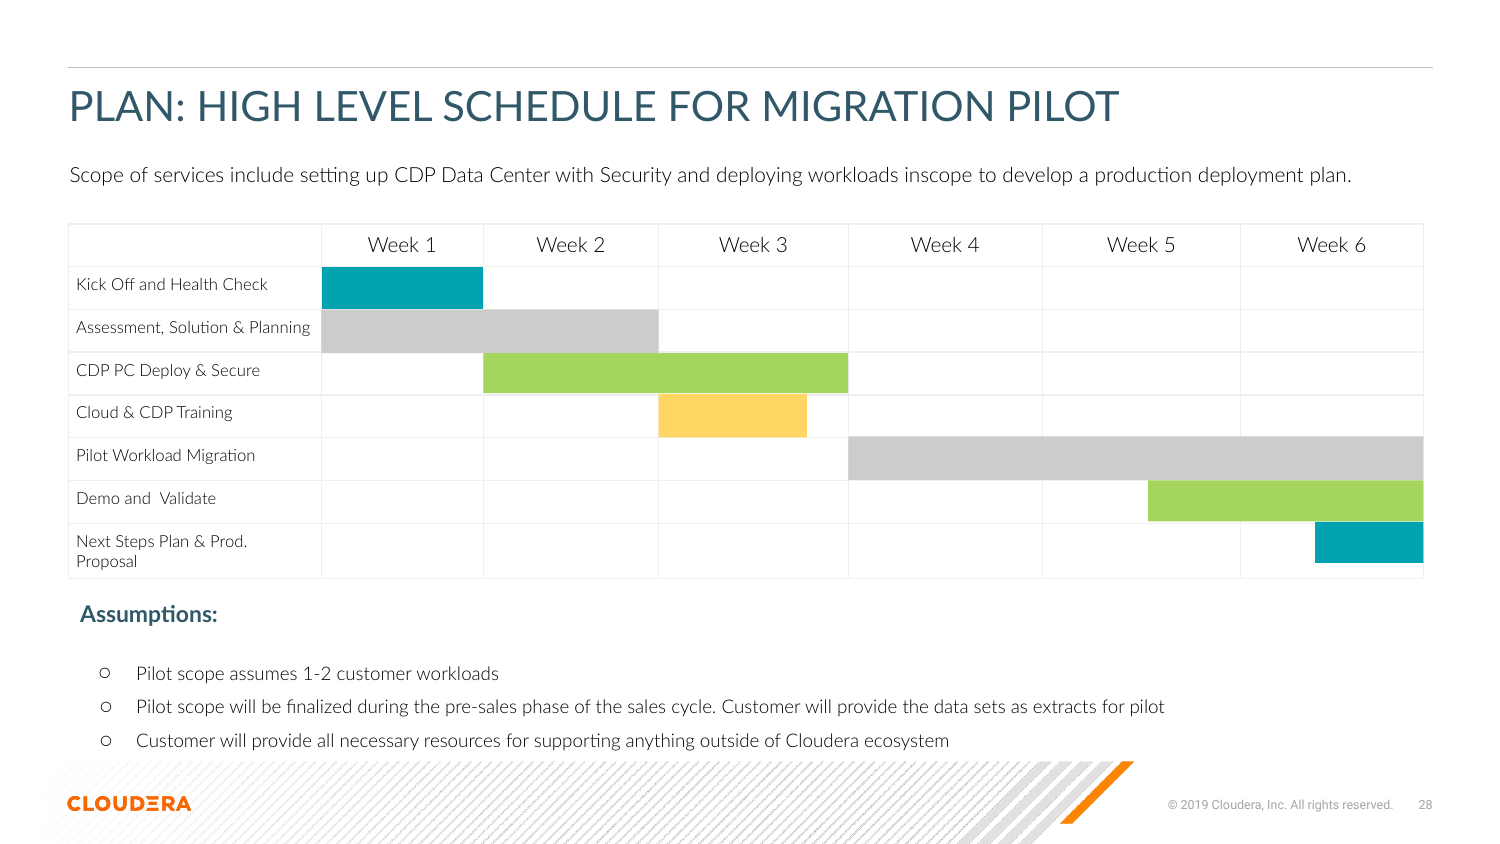

# PLAN: HIGH LEVEL SCHEDULE FOR MIGRATION PILOT
Scope of services include setting up CDP Data Center with Security and deploying workloads inscope to develop a production deployment plan.
|  | Week 1 | Week 2 | Week 3 | Week 4 | Week 5 | Week 6 |
| --- | --- | --- | --- | --- | --- | --- |
| Kick Off and Health Check |  |  |  |  |  |  |
| Assessment, Solution & Planning |  |  |  |  |  |  |
| CDP PC Deploy & Secure |  |  |  |  |  |  |
| Cloud & CDP Training |  |  |  |  |  |  |
| Pilot Workload Migration |  |  |  |  |  |  |
| Demo and Validate |  |  |  |  |  |  |
| Next Steps Plan & Prod. Proposal |  |  |  |  |  |  |

Assumptions:
Pilot scope assumes 1-2 customer workloads
Pilot scope will be finalized during the pre-sales phase of the sales cycle. Customer will provide the data sets as extracts for pilot
Customer will provide all necessary resources for supporting anything outside of Cloudera ecosystem